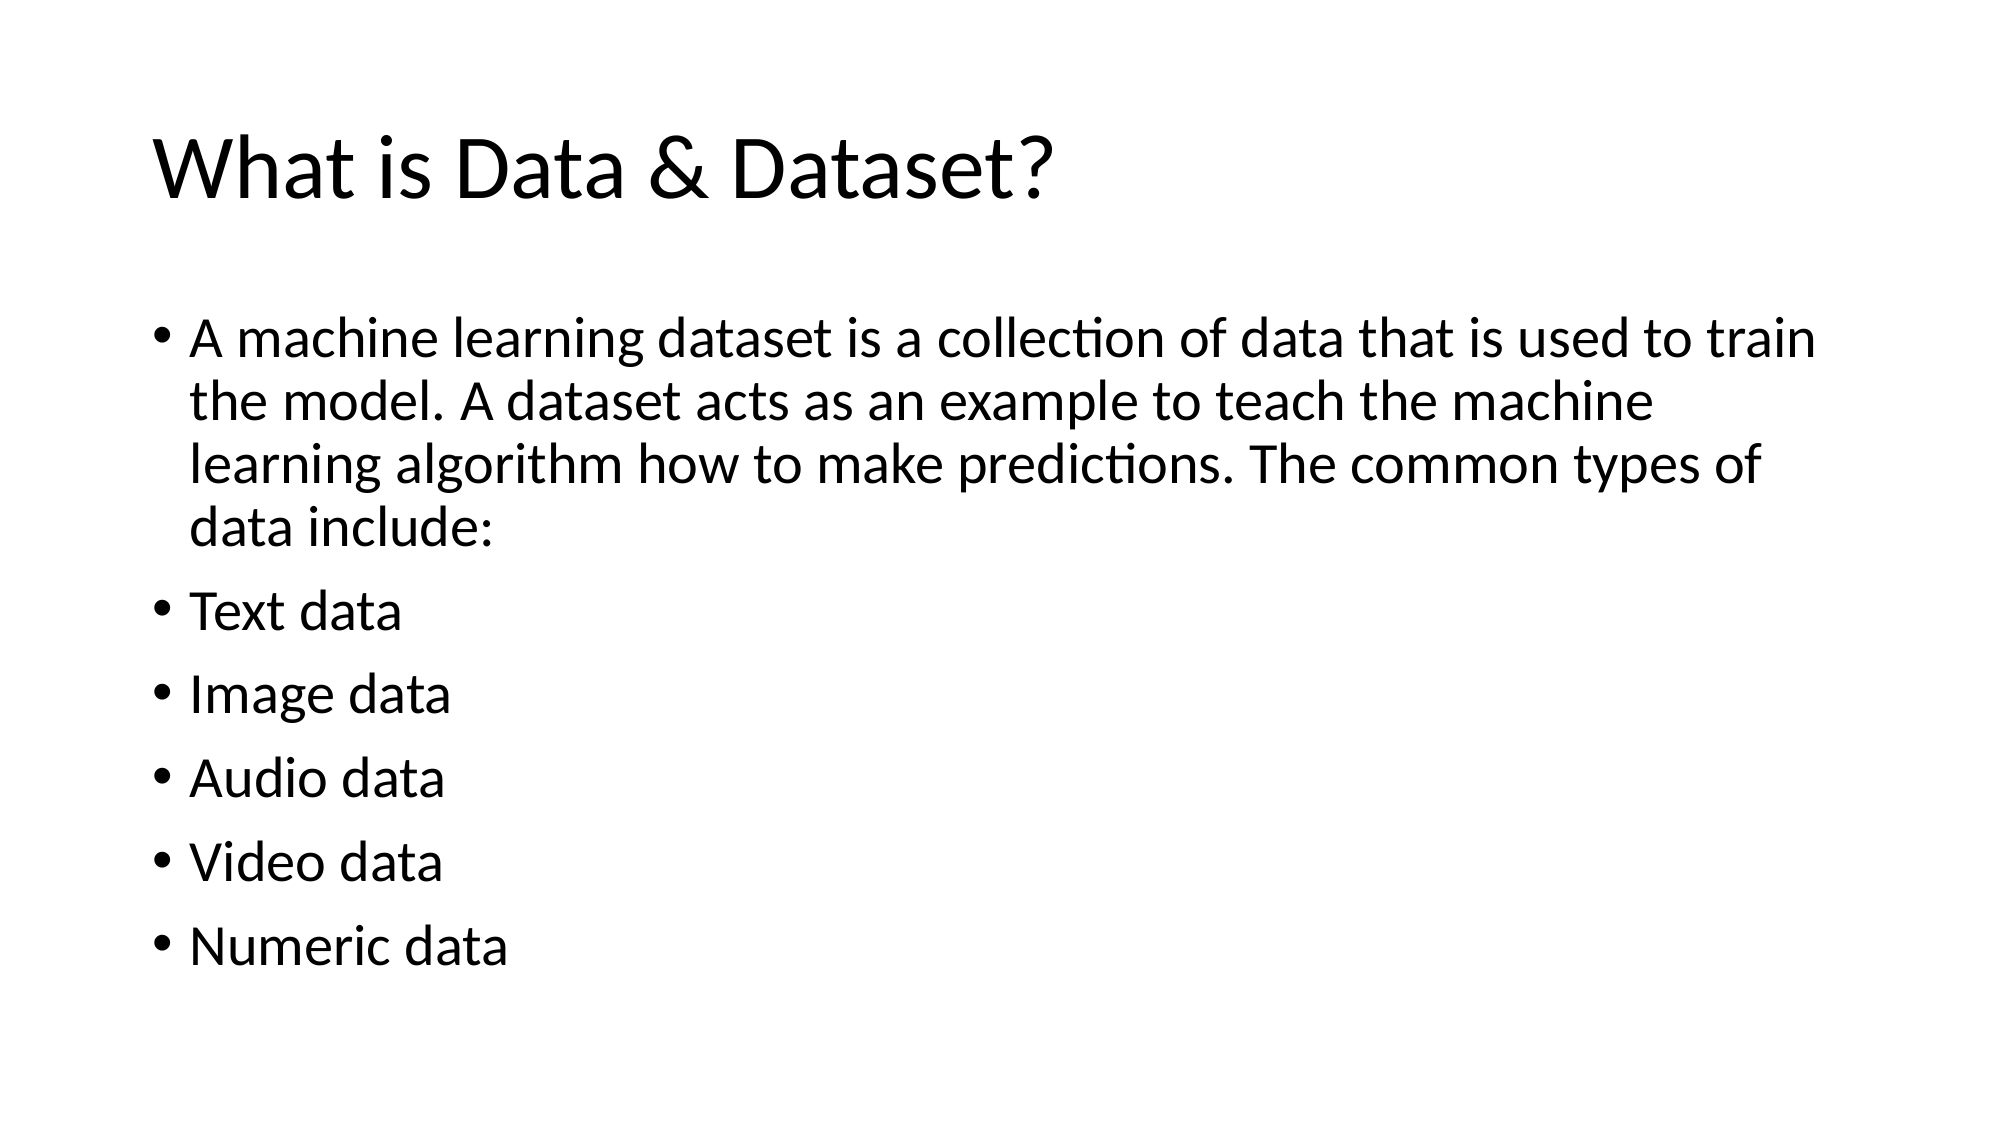

# What is Data & Dataset?
A machine learning dataset is a collection of data that is used to train the model. A dataset acts as an example to teach the machine learning algorithm how to make predictions. The common types of data include:
Text data
Image data
Audio data
Video data
Numeric data